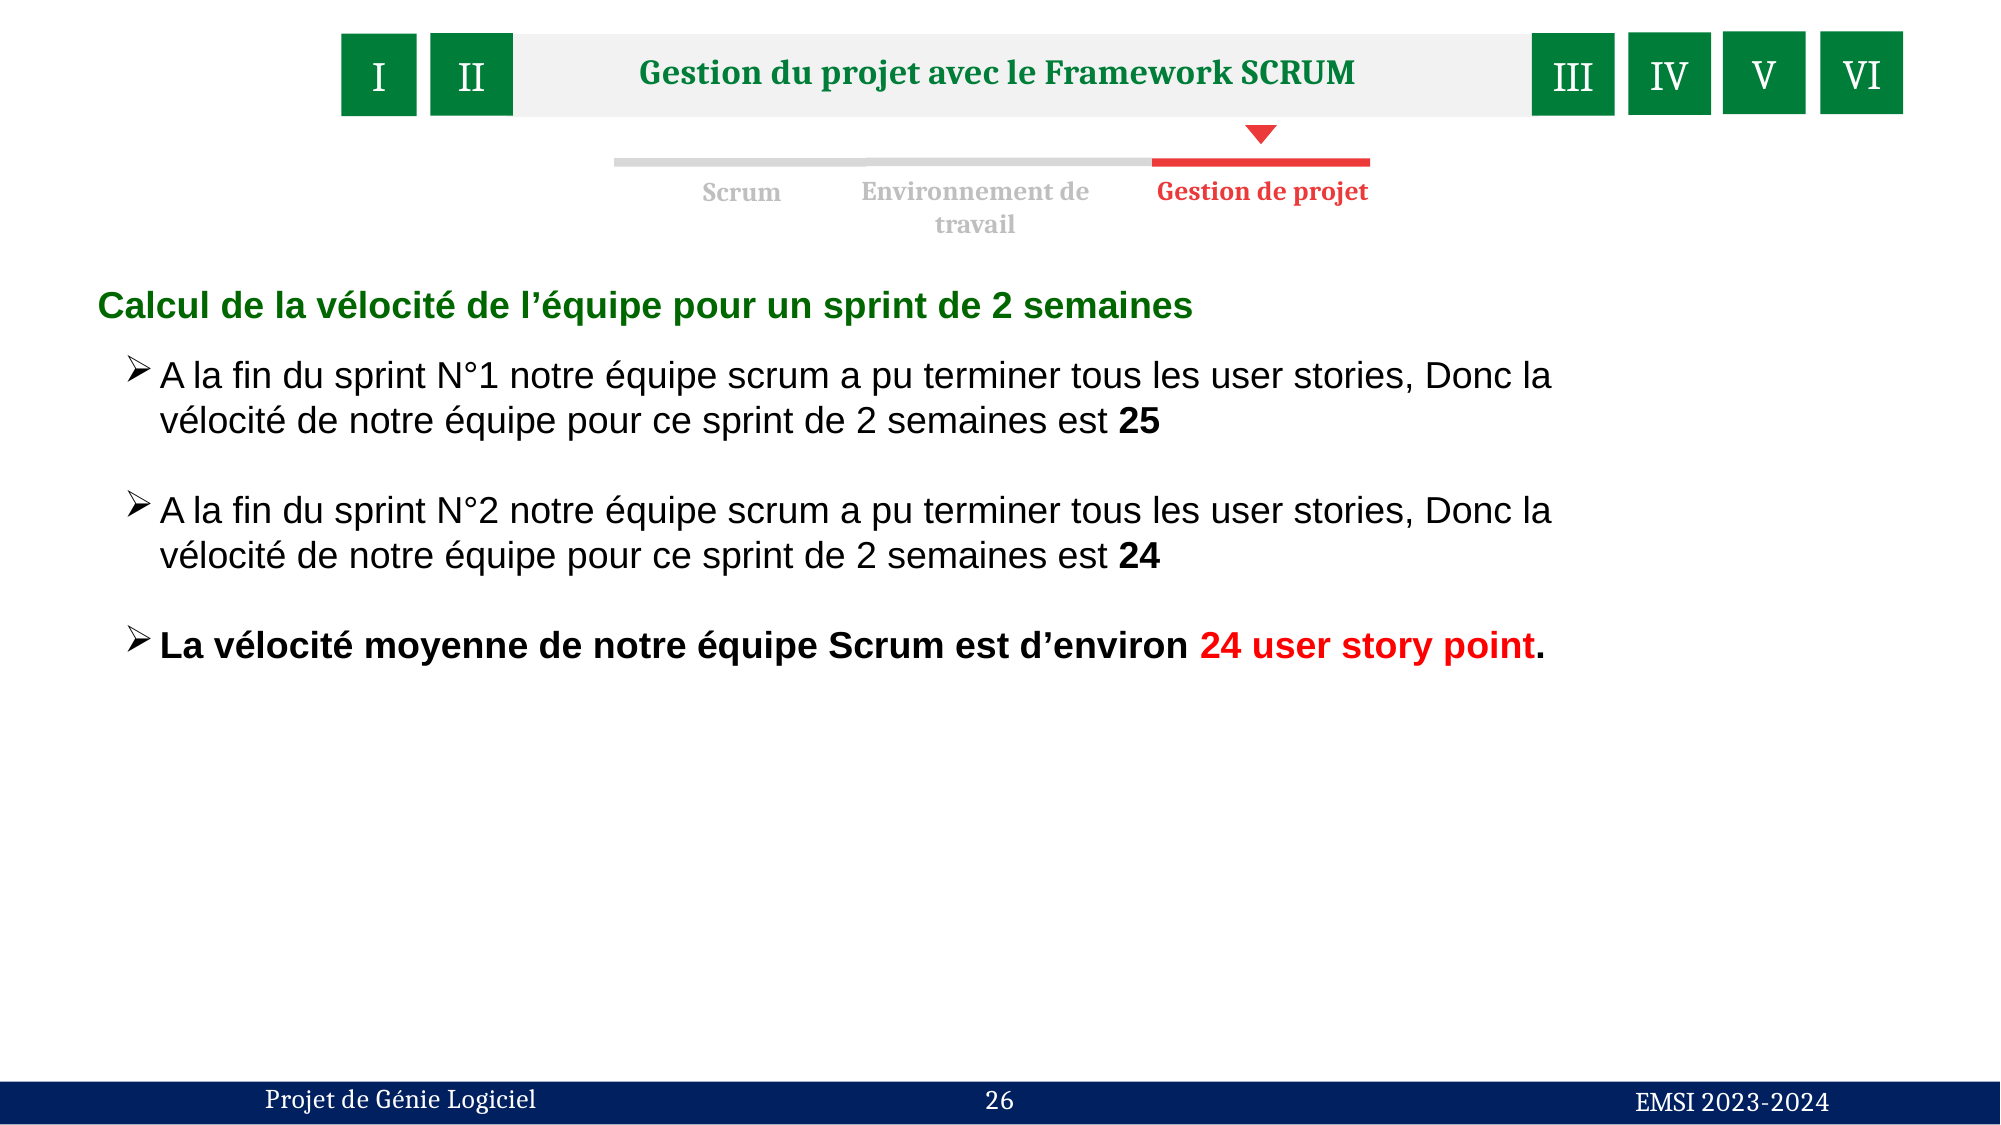

V
VI
IV
II
III
I

Gestion du projet avec le Framework SCRUM

Gestion de projet
Environnement de travail
Scrum
Calcul de la vélocité de l’équipe pour un sprint de 2 semaines
A la fin du sprint N°1 notre équipe scrum a pu terminer tous les user stories, Donc la vélocité de notre équipe pour ce sprint de 2 semaines est 25

A la fin du sprint N°2 notre équipe scrum a pu terminer tous les user stories, Donc la vélocité de notre équipe pour ce sprint de 2 semaines est 24

La vélocité moyenne de notre équipe Scrum est d’environ 24 user story point.

Projet de Génie Logiciel
26
EMSI 2023-2024